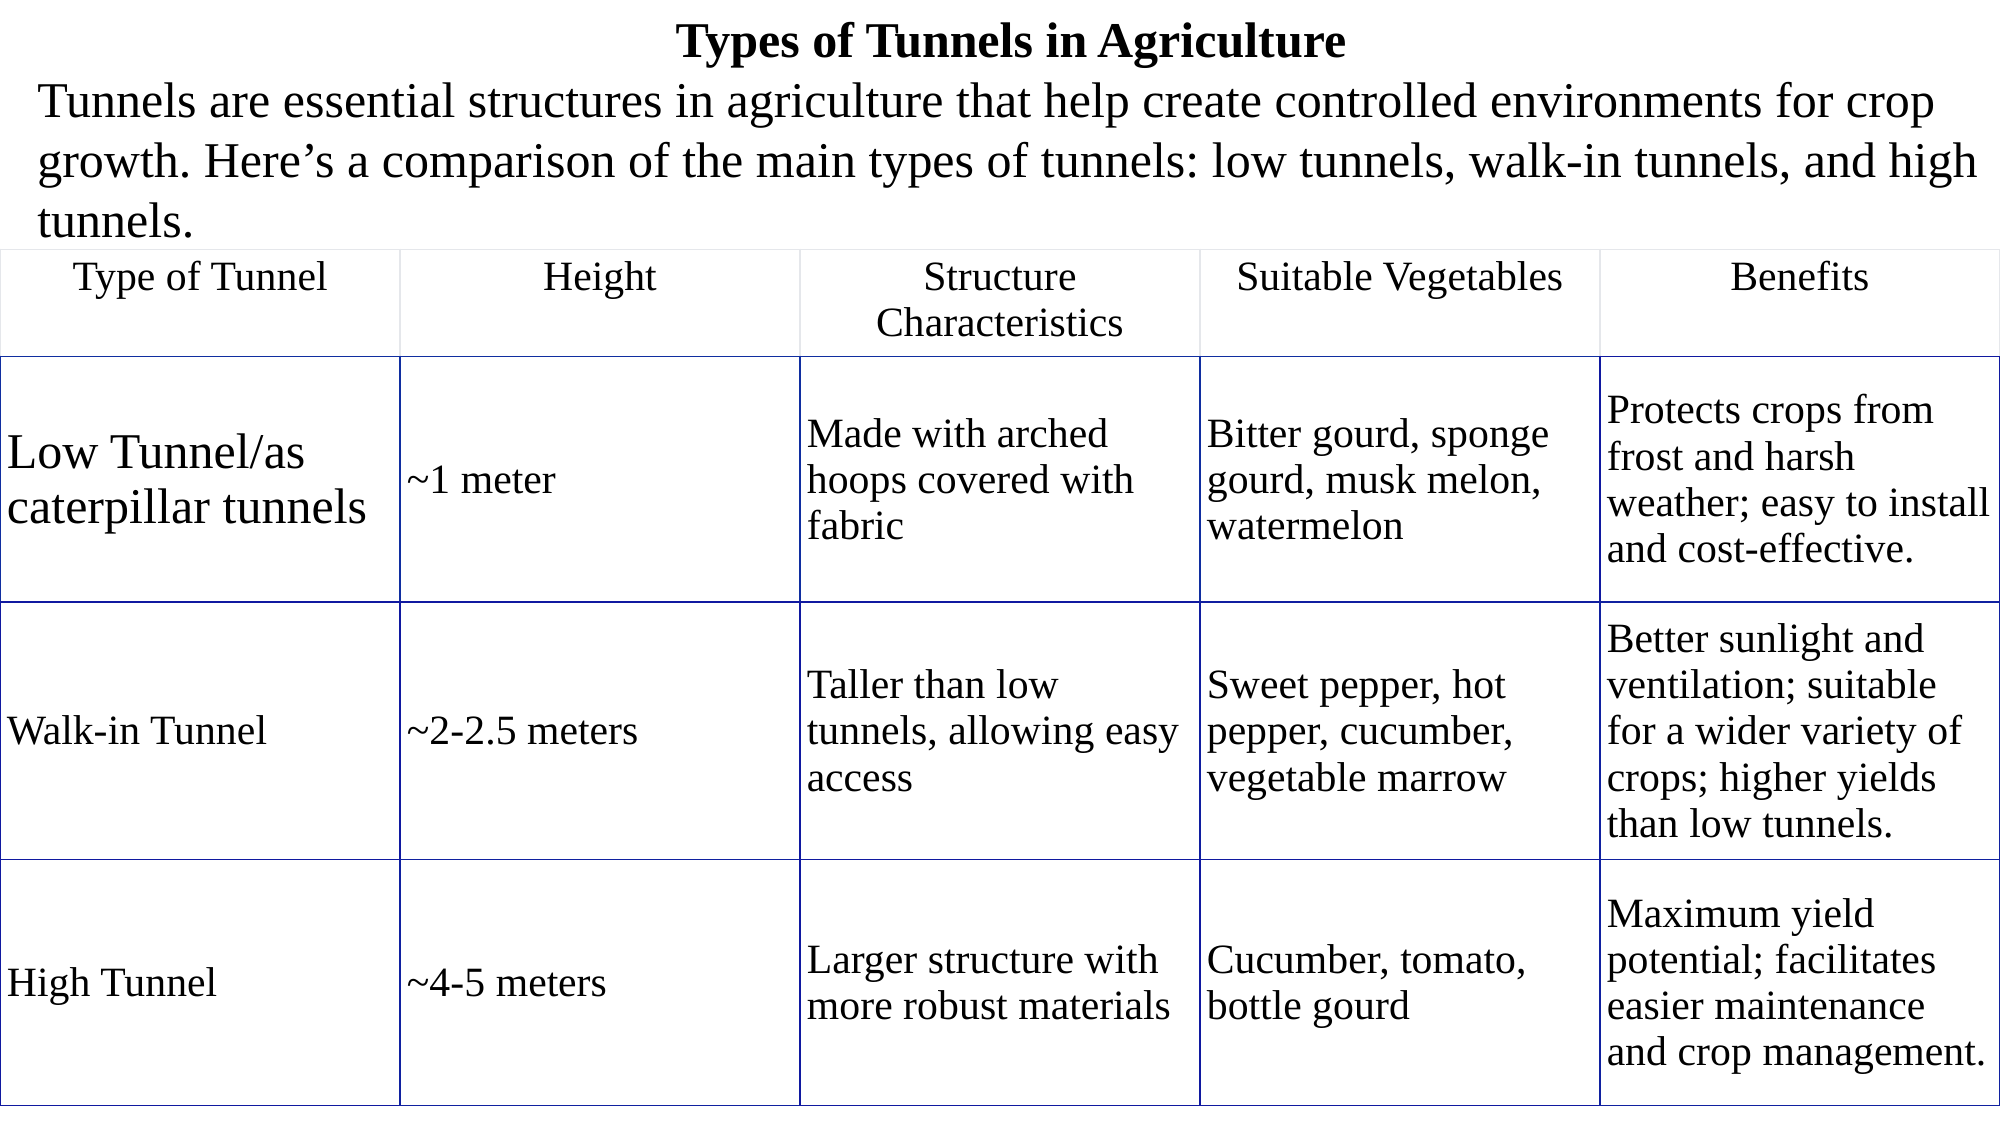

Types of Tunnels in Agriculture
Tunnels are essential structures in agriculture that help create controlled environments for crop growth. Here’s a comparison of the main types of tunnels: low tunnels, walk-in tunnels, and high tunnels.
| Type of Tunnel | Height | Structure Characteristics | Suitable Vegetables | Benefits |
| --- | --- | --- | --- | --- |
| Low Tunnel/as caterpillar tunnels | ~1 meter | Made with arched hoops covered with fabric | Bitter gourd, sponge gourd, musk melon, watermelon | Protects crops from frost and harsh weather; easy to install and cost-effective. |
| Walk-in Tunnel | ~2-2.5 meters | Taller than low tunnels, allowing easy access | Sweet pepper, hot pepper, cucumber, vegetable marrow | Better sunlight and ventilation; suitable for a wider variety of crops; higher yields than low tunnels. |
| High Tunnel | ~4-5 meters | Larger structure with more robust materials | Cucumber, tomato, bottle gourd | Maximum yield potential; facilitates easier maintenance and crop management. |